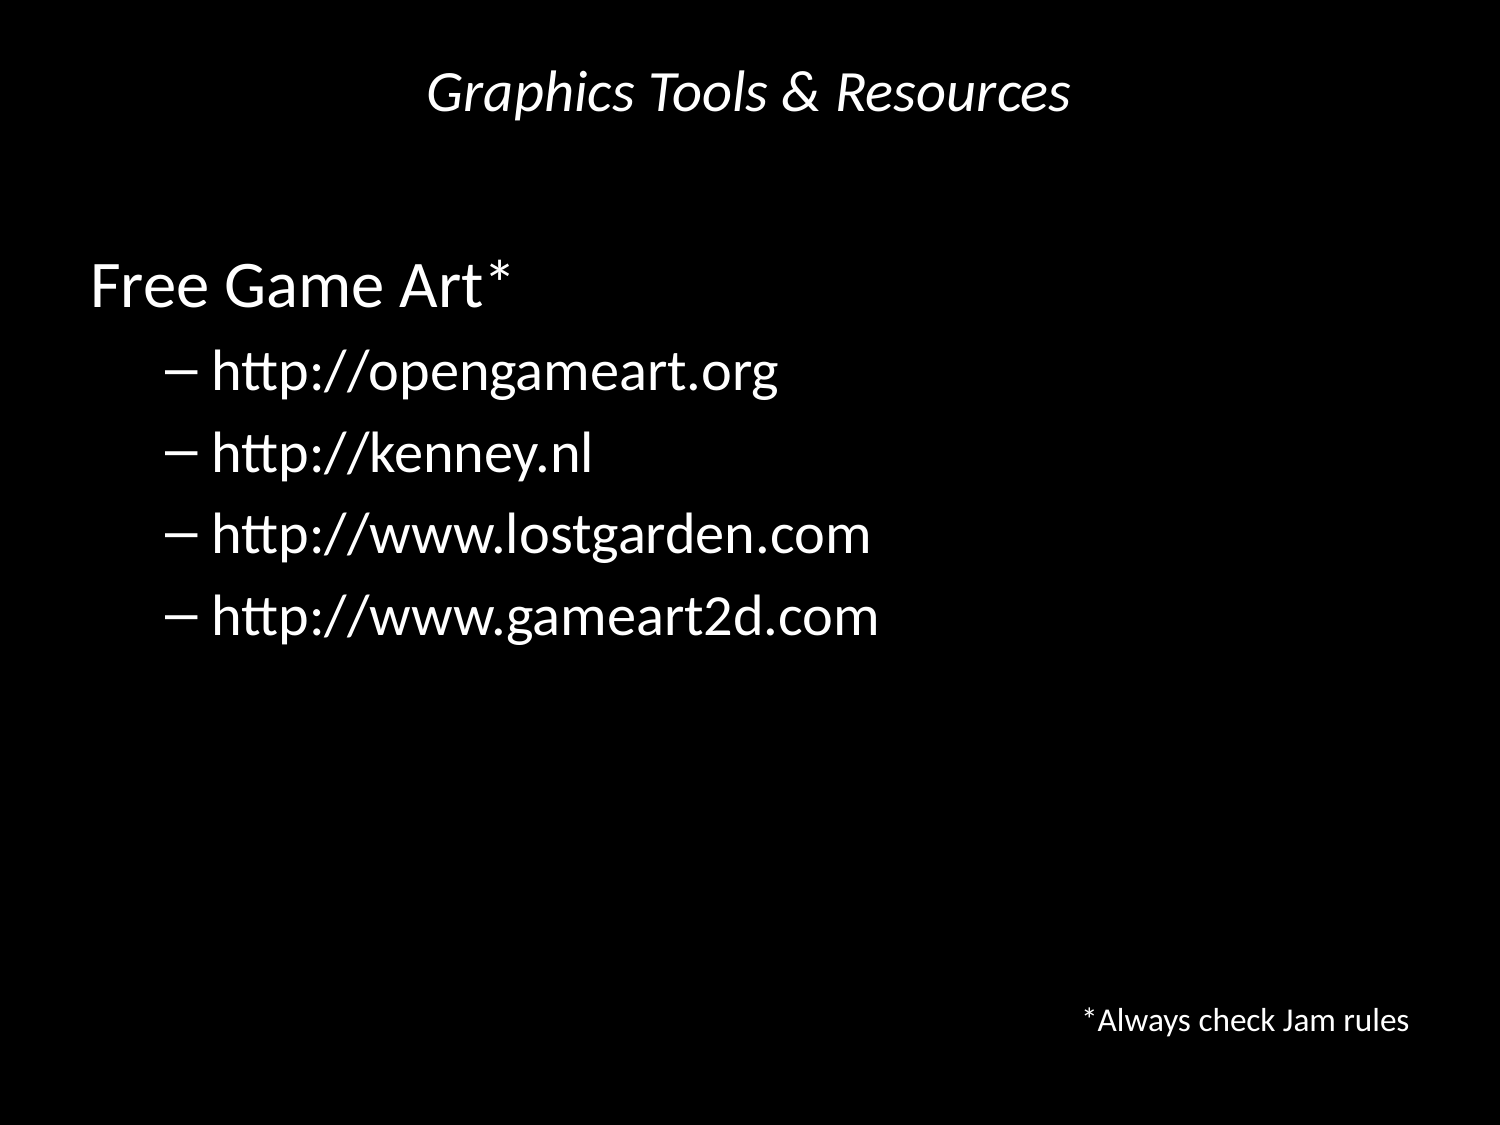

# Graphics Tools & Resources
Free Game Art*
http://opengameart.org
http://kenney.nl
http://www.lostgarden.com
http://www.gameart2d.com

*Always check Jam rules